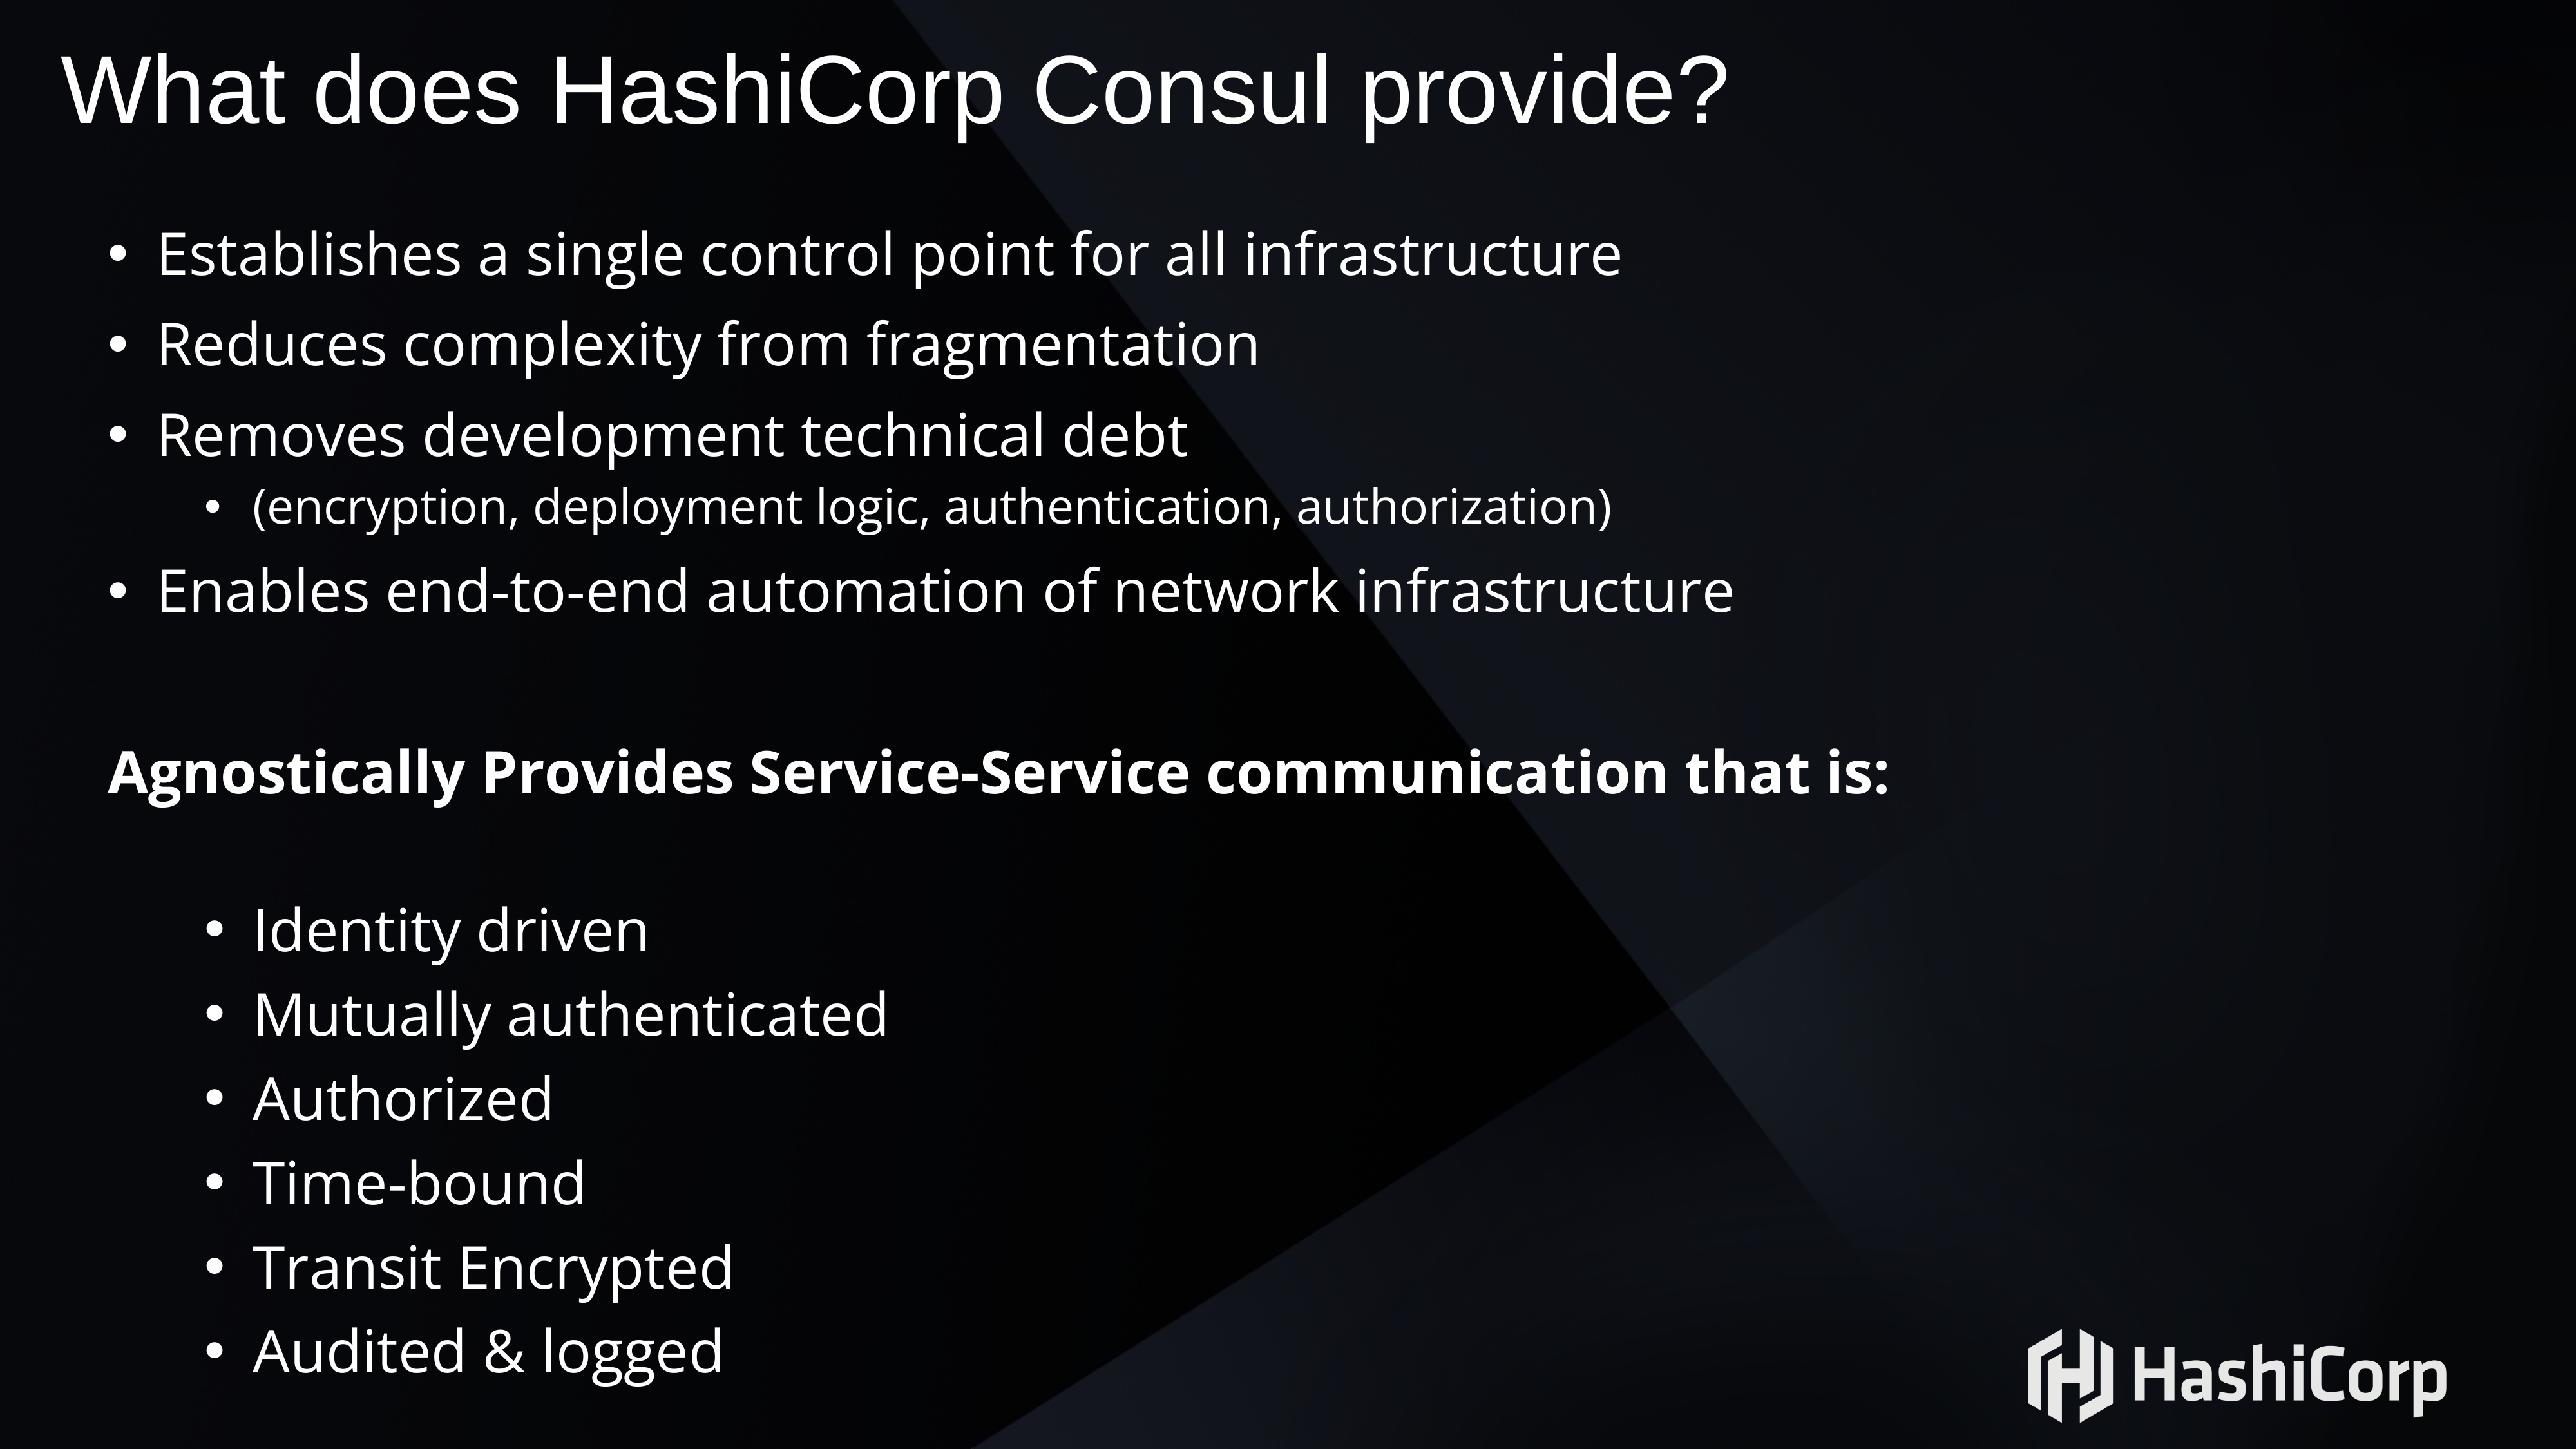

# What does HashiCorp Consul provide?
Establishes a single control point for all infrastructure
Reduces complexity from fragmentation
Removes development technical debt
(encryption, deployment logic, authentication, authorization)
Enables end-to-end automation of network infrastructure

Agnostically Provides Service-Service communication that is:

Identity driven
Mutually authenticated
Authorized
Time-bound
Transit Encrypted
Audited & logged